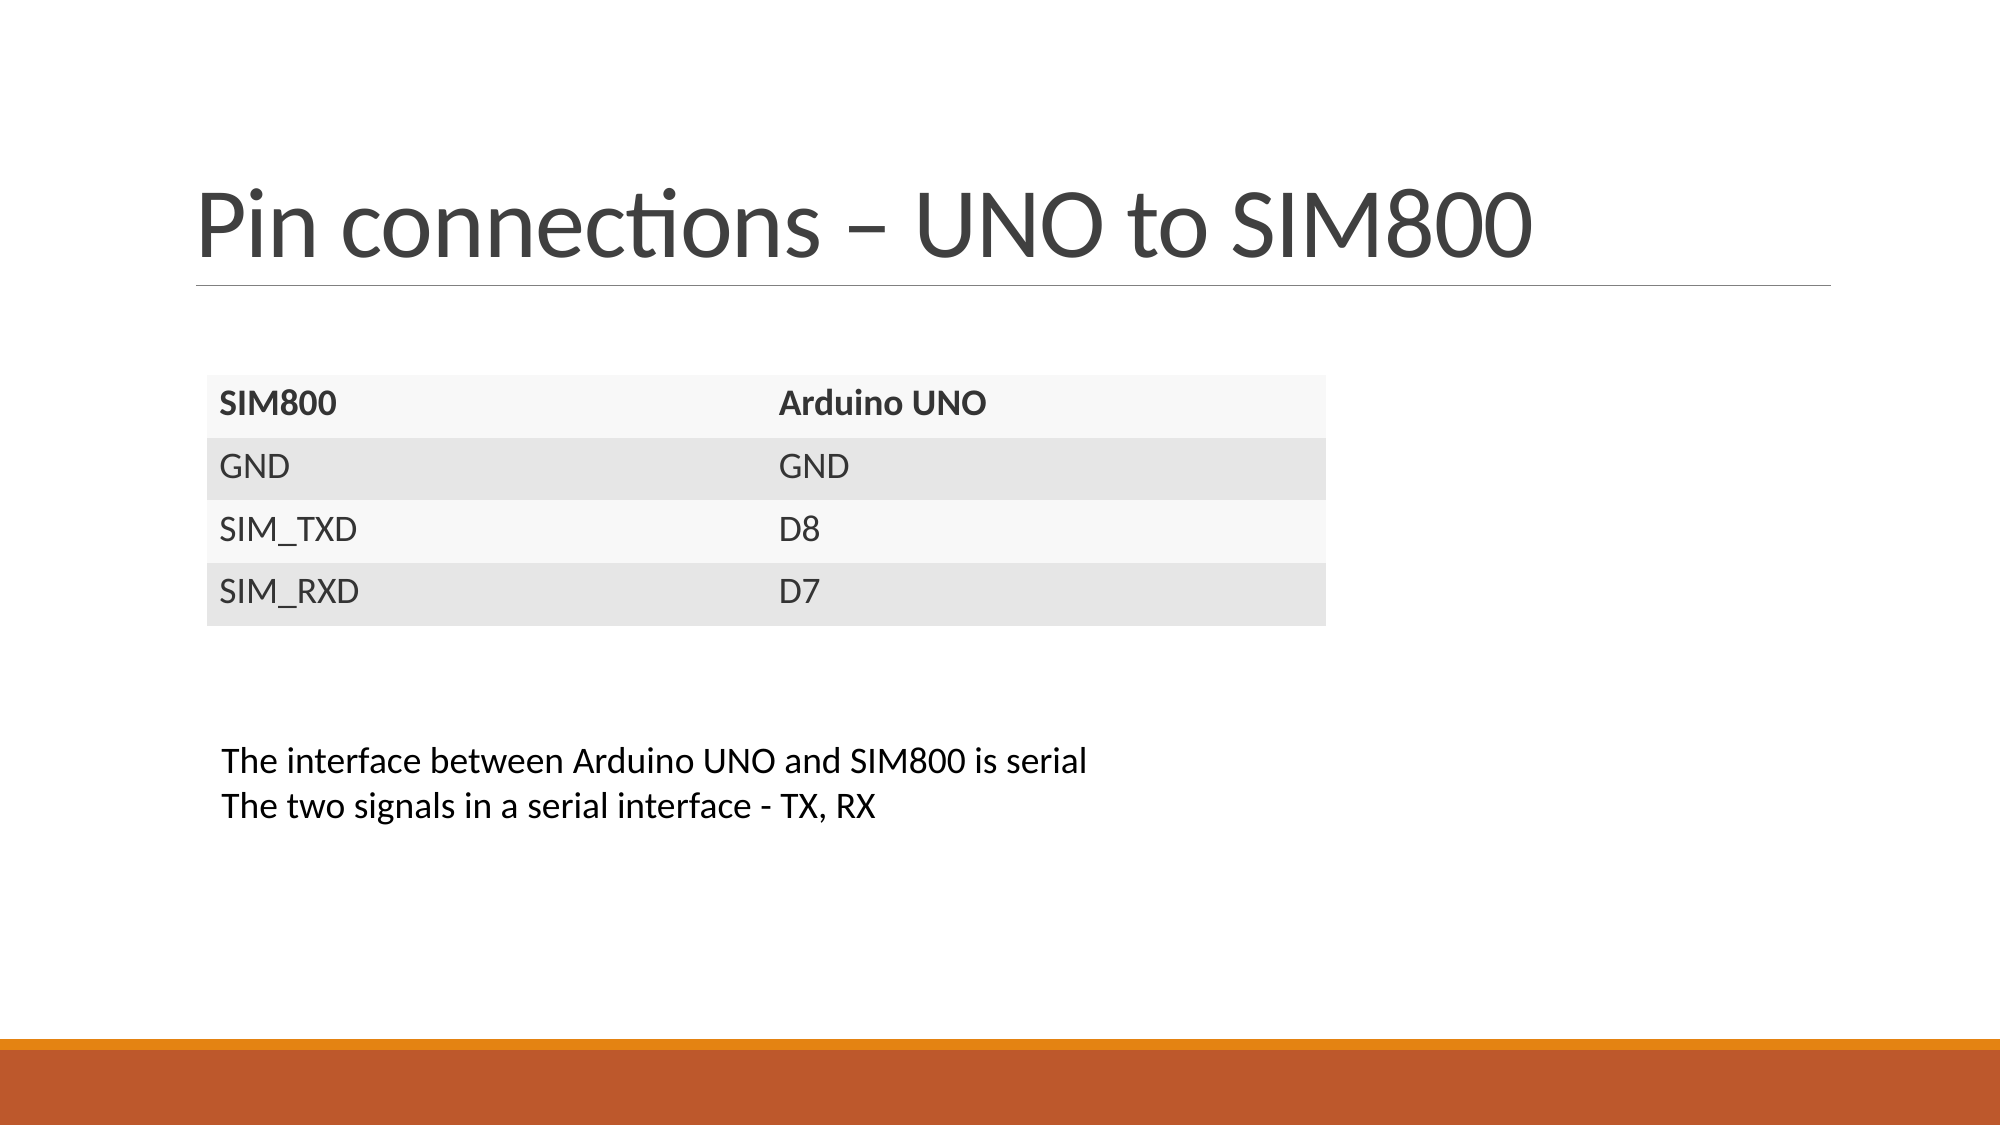

# Pin connections – UNO to SIM800
| SIM800 | Arduino UNO |
| --- | --- |
| GND | GND |
| SIM\_TXD | D8 |
| SIM\_RXD | D7 |
The interface between Arduino UNO and SIM800 is serial
The two signals in a serial interface - TX, RX